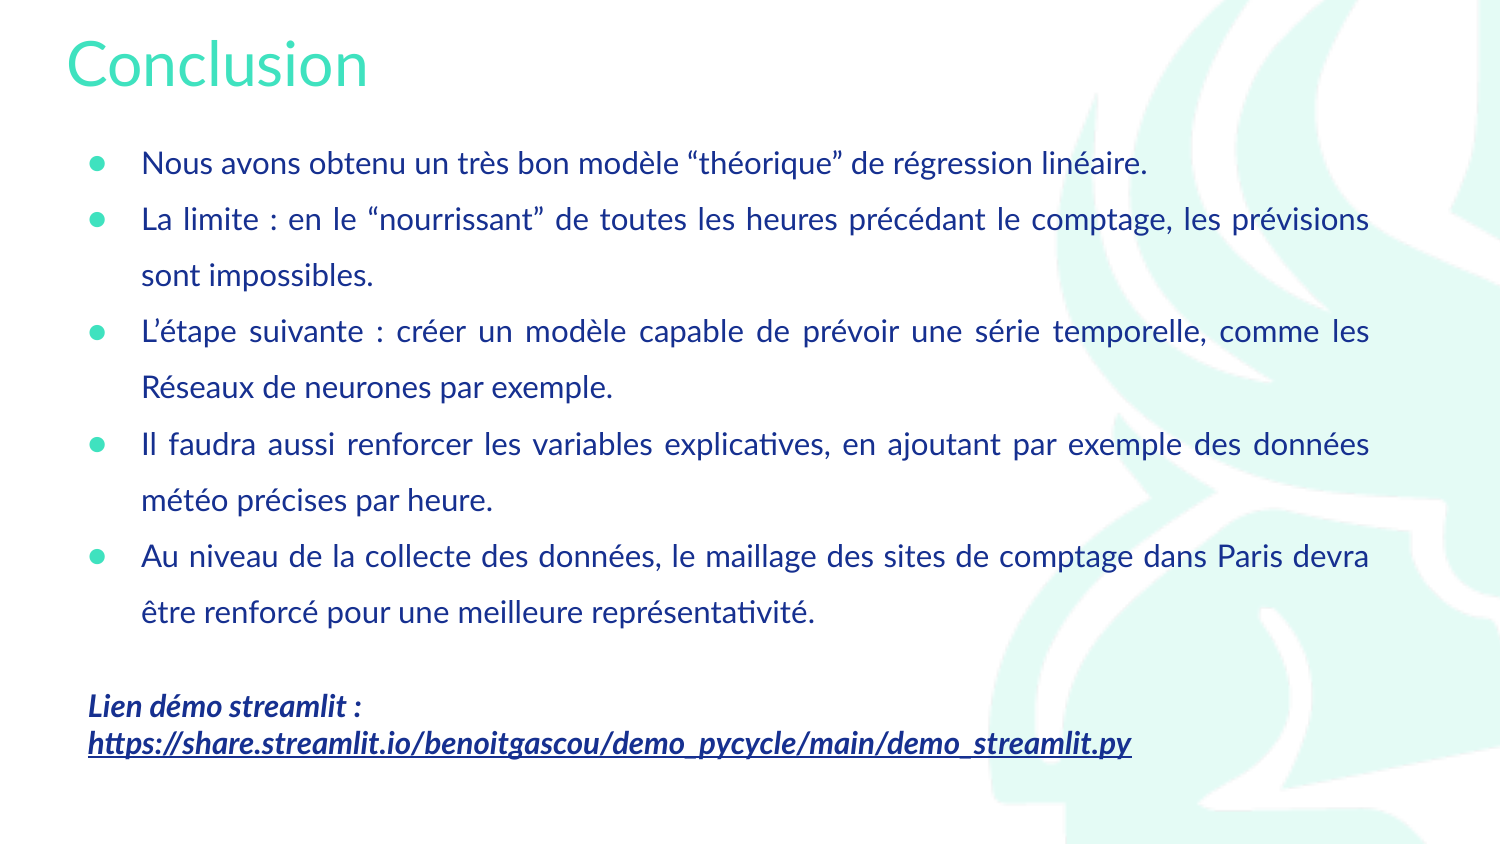

# Conclusion
Nous avons obtenu un très bon modèle “théorique” de régression linéaire.
La limite : en le “nourrissant” de toutes les heures précédant le comptage, les prévisions sont impossibles.
L’étape suivante : créer un modèle capable de prévoir une série temporelle, comme les Réseaux de neurones par exemple.
Il faudra aussi renforcer les variables explicatives, en ajoutant par exemple des données météo précises par heure.
Au niveau de la collecte des données, le maillage des sites de comptage dans Paris devra être renforcé pour une meilleure représentativité.

Lien démo streamlit :
https://share.streamlit.io/benoitgascou/demo_pycycle/main/demo_streamlit.py